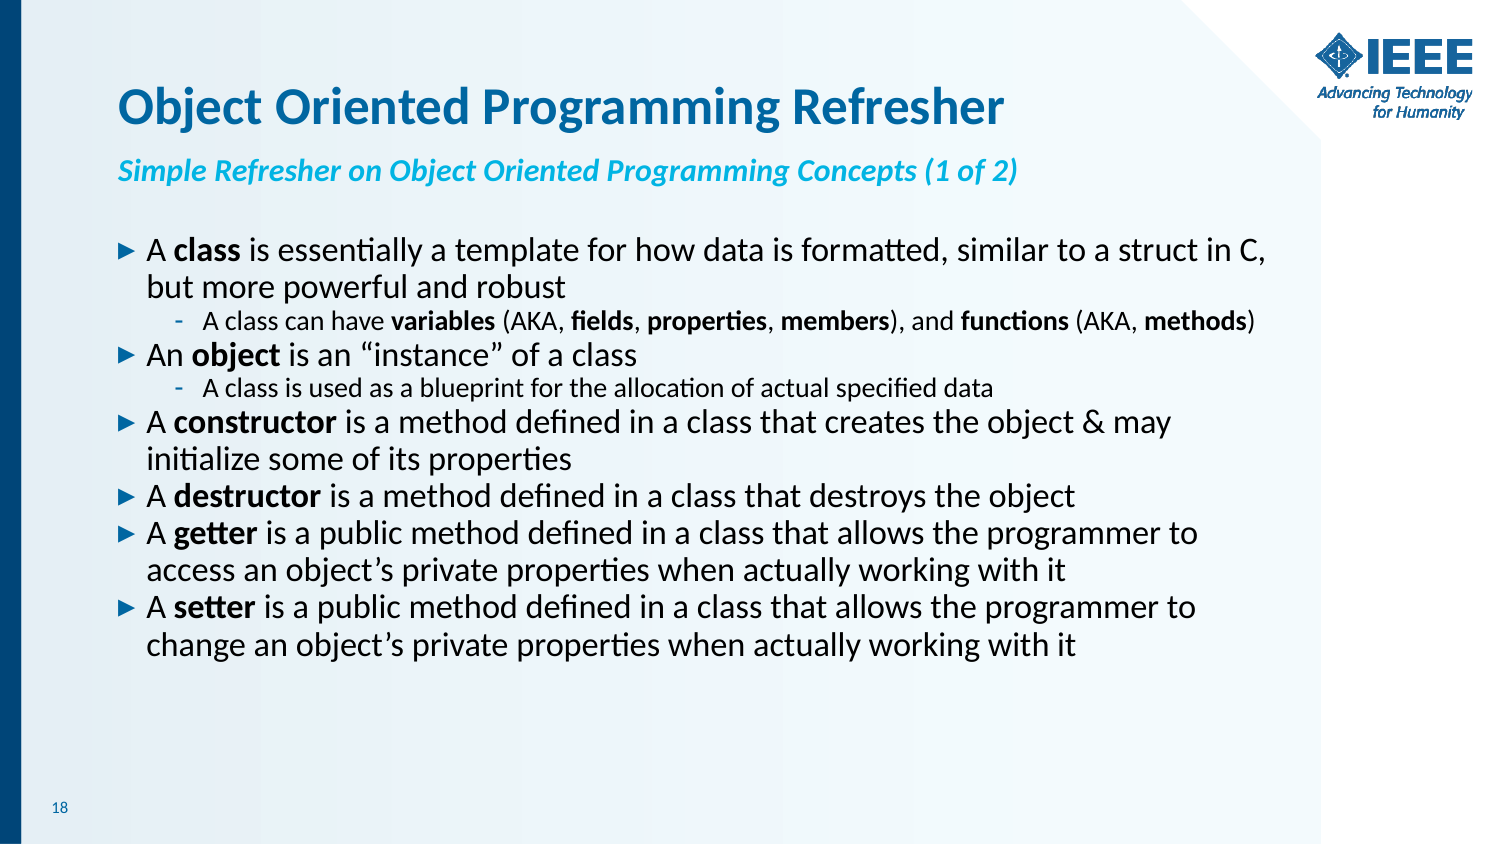

# Object Oriented Programming Refresher
Simple Refresher on Object Oriented Programming Concepts (1 of 2)
A class is essentially a template for how data is formatted, similar to a struct in C, but more powerful and robust
A class can have variables (AKA, fields, properties, members), and functions (AKA, methods)
An object is an “instance” of a class
A class is used as a blueprint for the allocation of actual specified data
A constructor is a method defined in a class that creates the object & may initialize some of its properties
A destructor is a method defined in a class that destroys the object
A getter is a public method defined in a class that allows the programmer to access an object’s private properties when actually working with it
A setter is a public method defined in a class that allows the programmer to change an object’s private properties when actually working with it
18